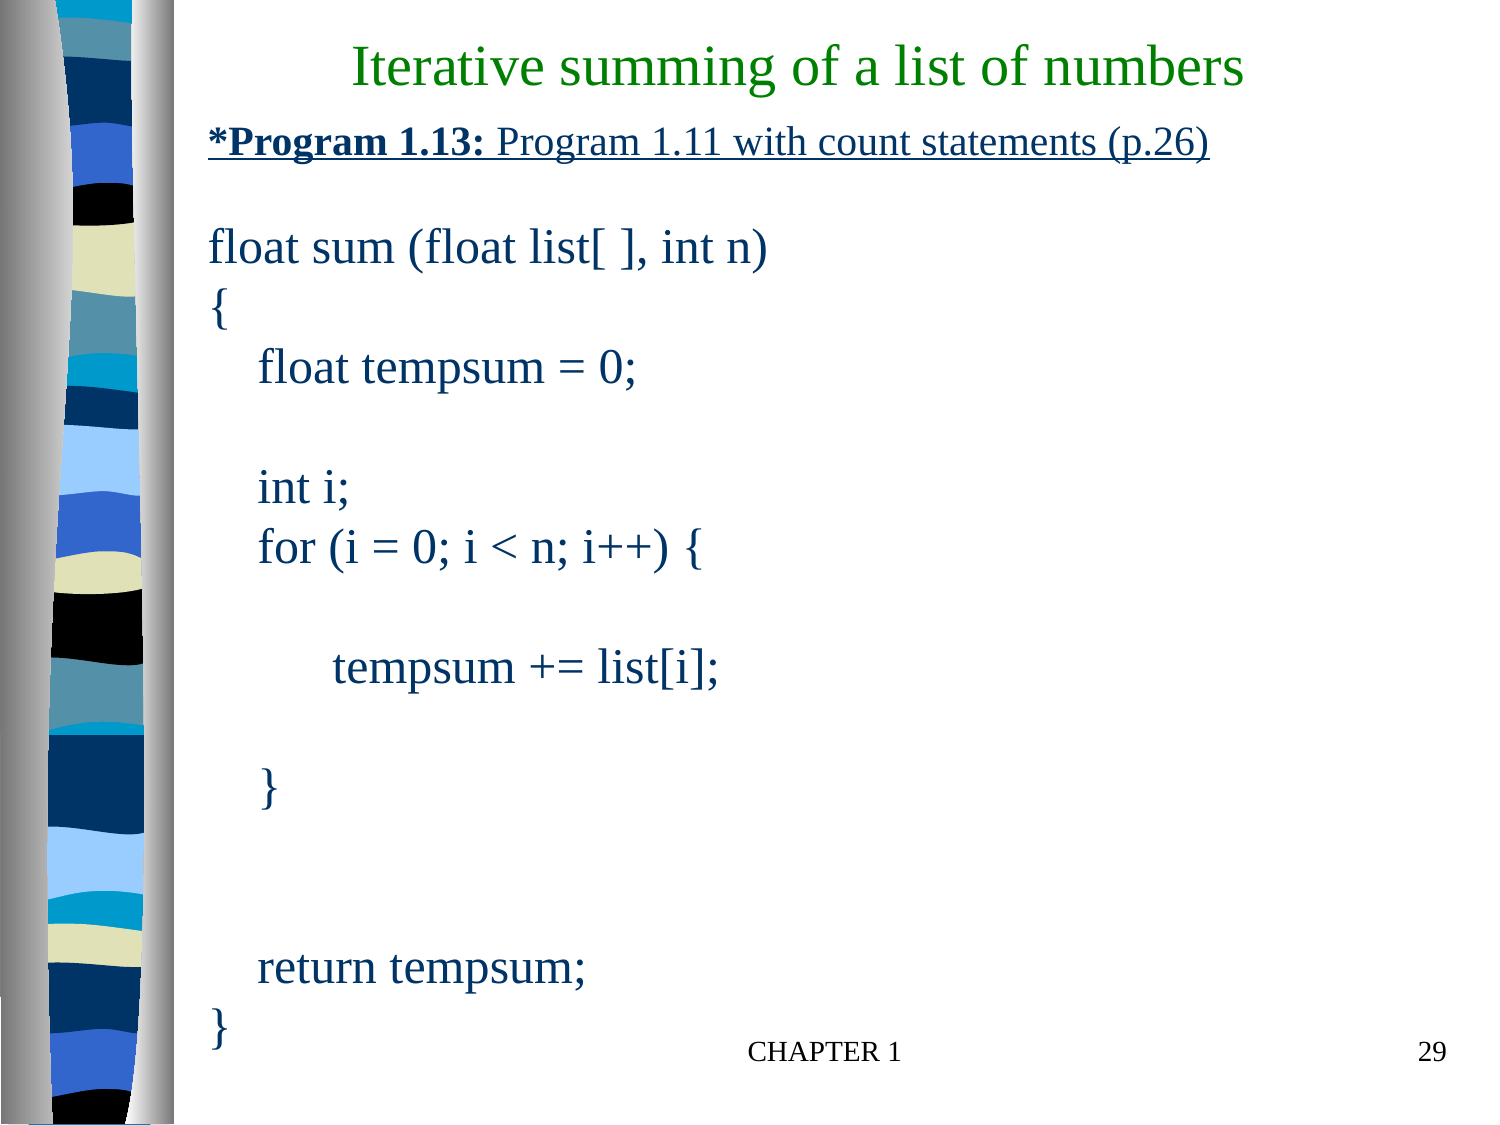

Iterative summing of a list of numbers
# *Program 1.13: Program 1.11 with count statements (p.26) float sum (float list[ ], int n) { float tempsum = 0; int i; for (i = 0; i < n; i++) { tempsum += list[i]; } return tempsum; }
CHAPTER 1
29